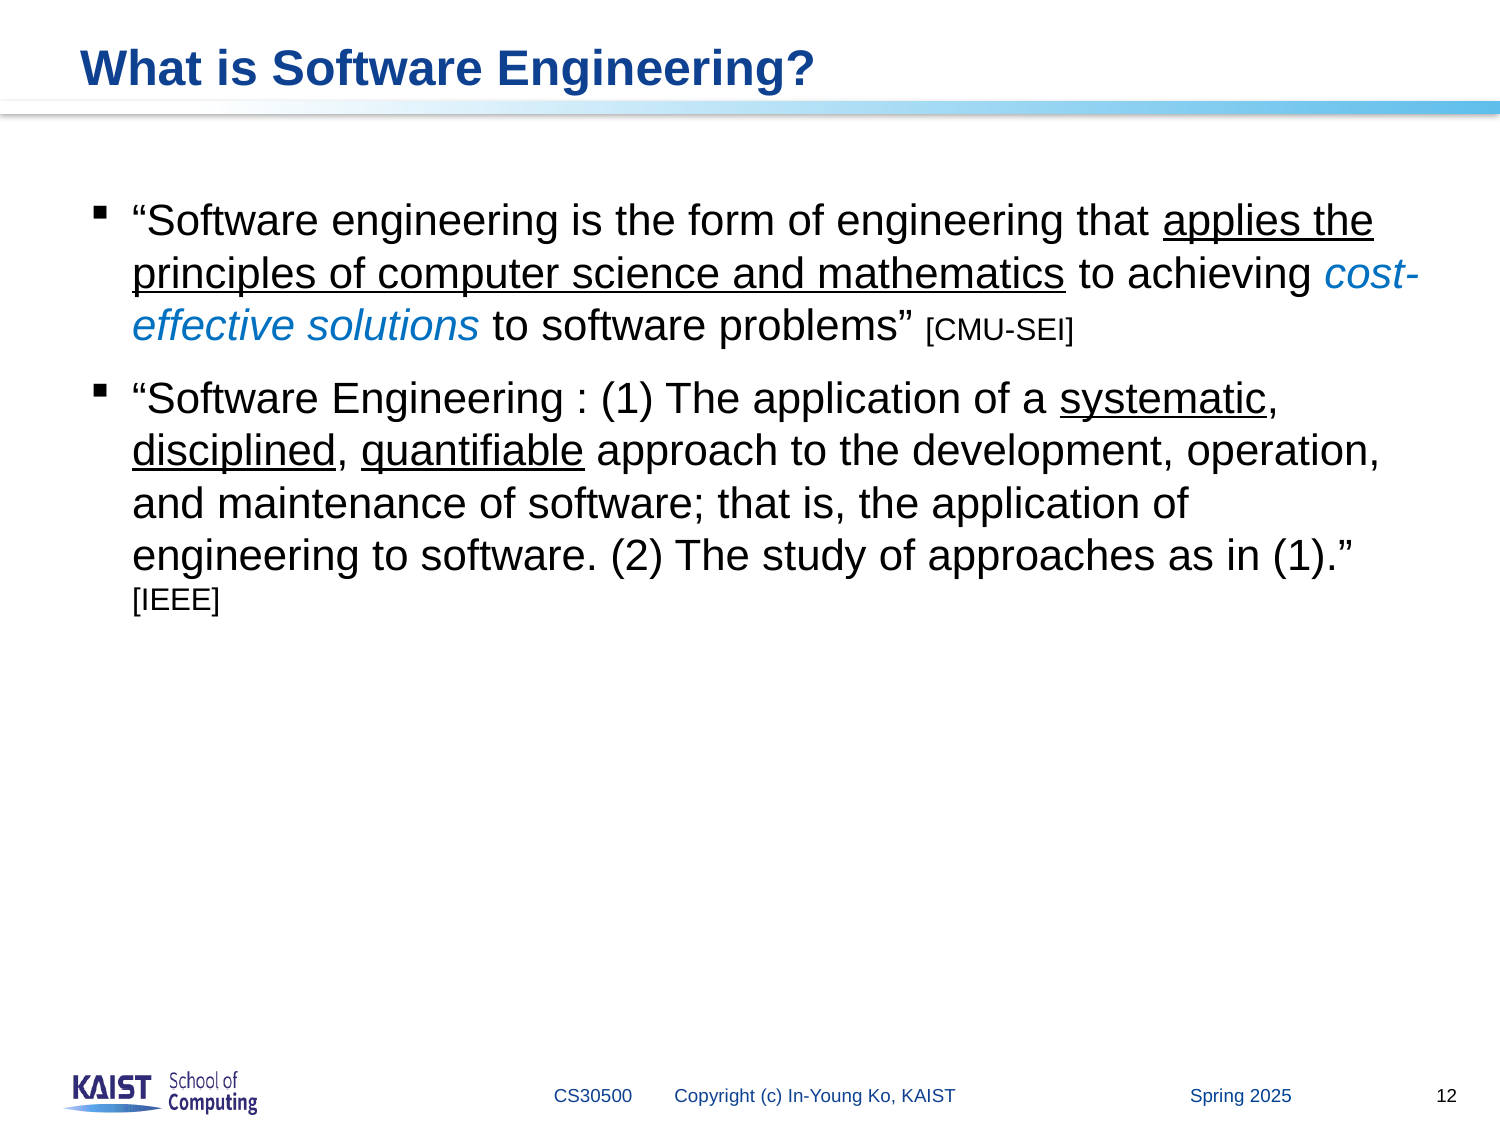

# What is Software Engineering?
“Software engineering is the form of engineering that applies the principles of computer science and mathematics to achieving cost-effective solutions to software problems” [CMU-SEI]
“Software Engineering : (1) The application of a systematic, disciplined, quantifiable approach to the development, operation, and maintenance of software; that is, the application of engineering to software. (2) The study of approaches as in (1).” [IEEE]

Spring 2025
CS30500        Copyright (c) In-Young Ko, KAIST
12